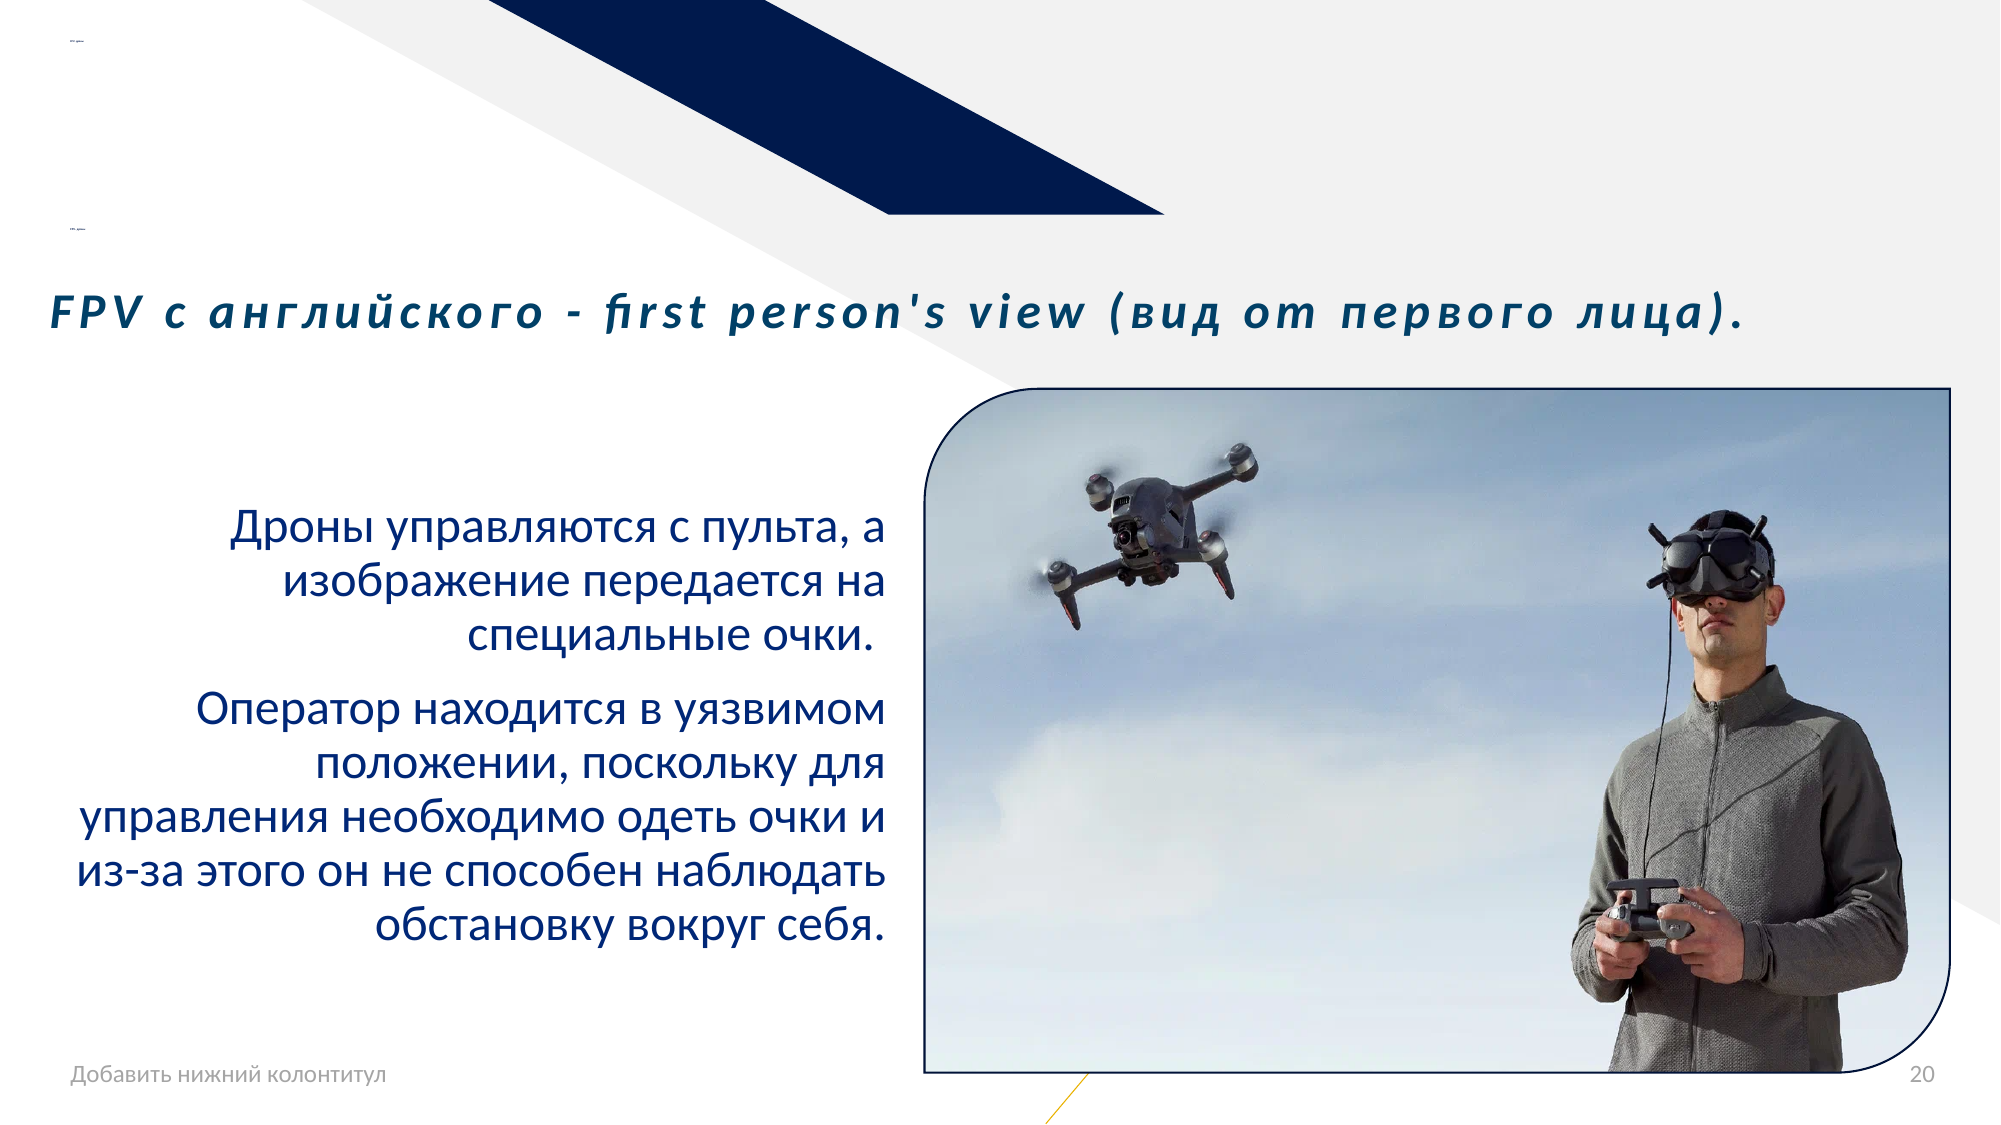

# FPV- дроны FPV- дроны
FPV с английского - first person's view (вид от первого лица).

Дроны управляются с пульта, а изображение передается на специальные очки.
Оператор находится в уязвимом положении, поскольку для управления необходимо одеть очки и из-за этого он не способен наблюдать обстановку вокруг себя.
Добавить нижний колонтитул
20